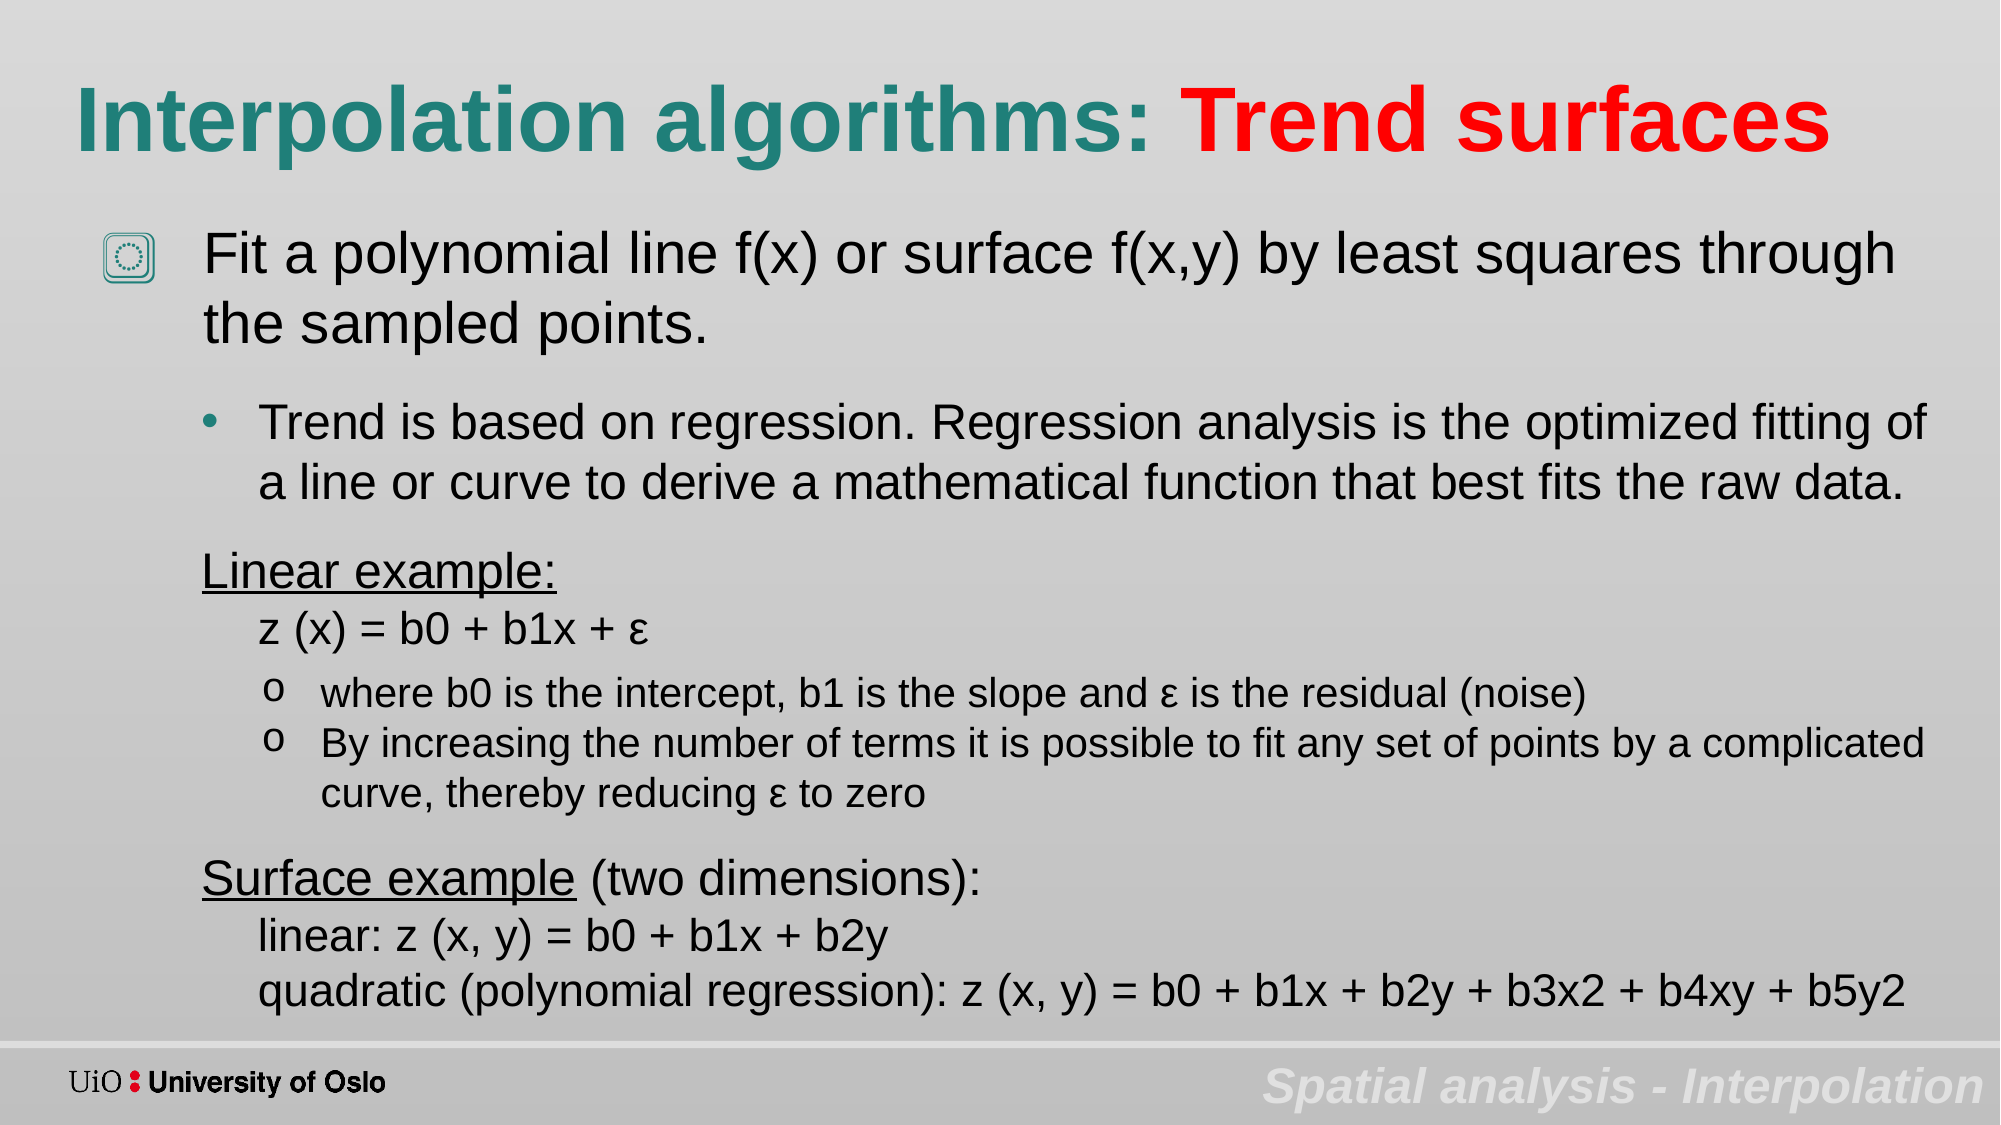

Interpolation algorithms: Trend surfaces
Fit a polynomial line f(x) or surface f(x,y) by least squares through the sampled points.

Trend is based on regression. Regression analysis is the optimized fitting of a line or curve to derive a mathematical function that best fits the raw data.

Linear example:
z (x) = b0 + b1x + ε

where b0 is the intercept, b1 is the slope and ε is the residual (noise)
By increasing the number of terms it is possible to fit any set of points by a complicated curve, thereby reducing ε to zero
Surface example (two dimensions):
linear: z (x, y) = b0 + b1x + b2y
quadratic (polynomial regression): z (x, y) = b0 + b1x + b2y + b3x2 + b4xy + b5y2